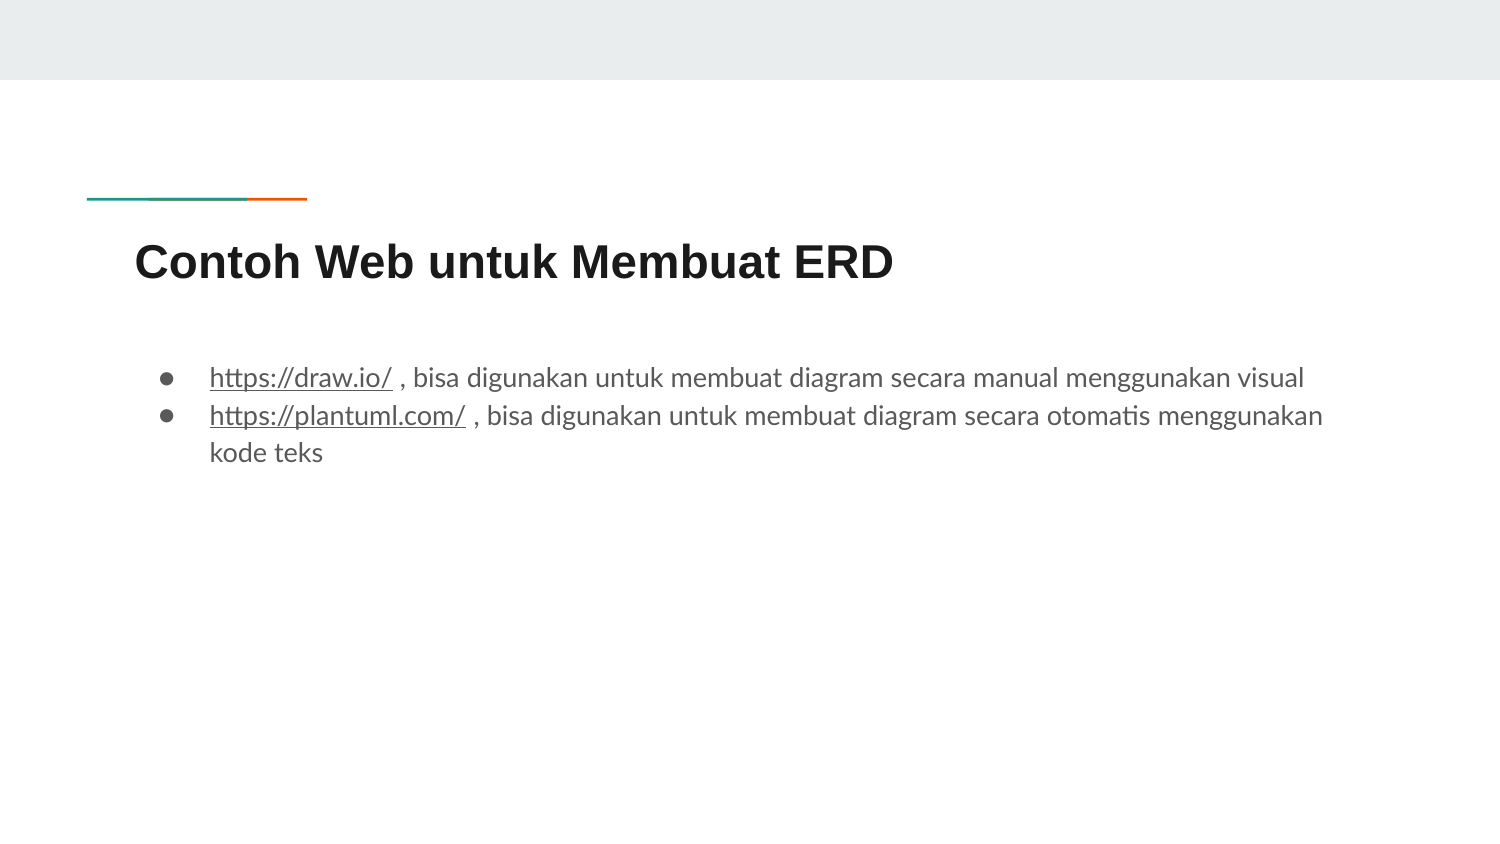

# Contoh Web untuk Membuat ERD
https://draw.io/ , bisa digunakan untuk membuat diagram secara manual menggunakan visual
https://plantuml.com/ , bisa digunakan untuk membuat diagram secara otomatis menggunakan kode teks